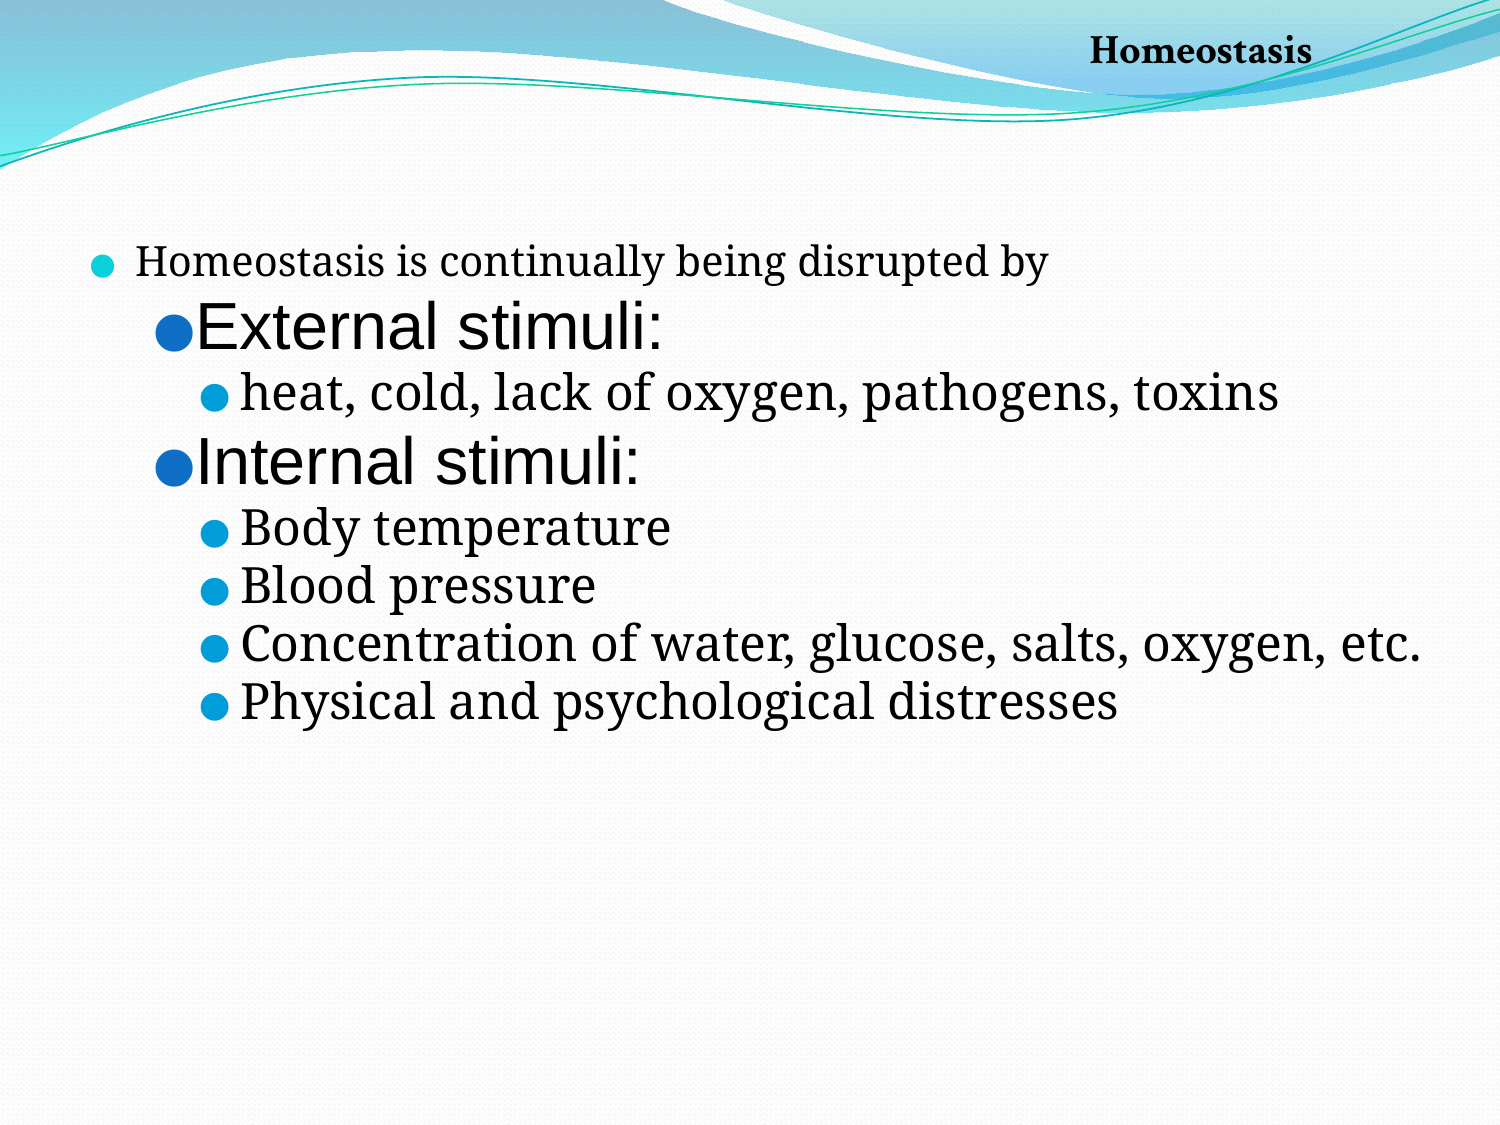

# Homeostasis
Homeostasis is continually being disrupted by
External stimuli:
heat, cold, lack of oxygen, pathogens, toxins
Internal stimuli:
Body temperature
Blood pressure
Concentration of water, glucose, salts, oxygen, etc.
Physical and psychological distresses